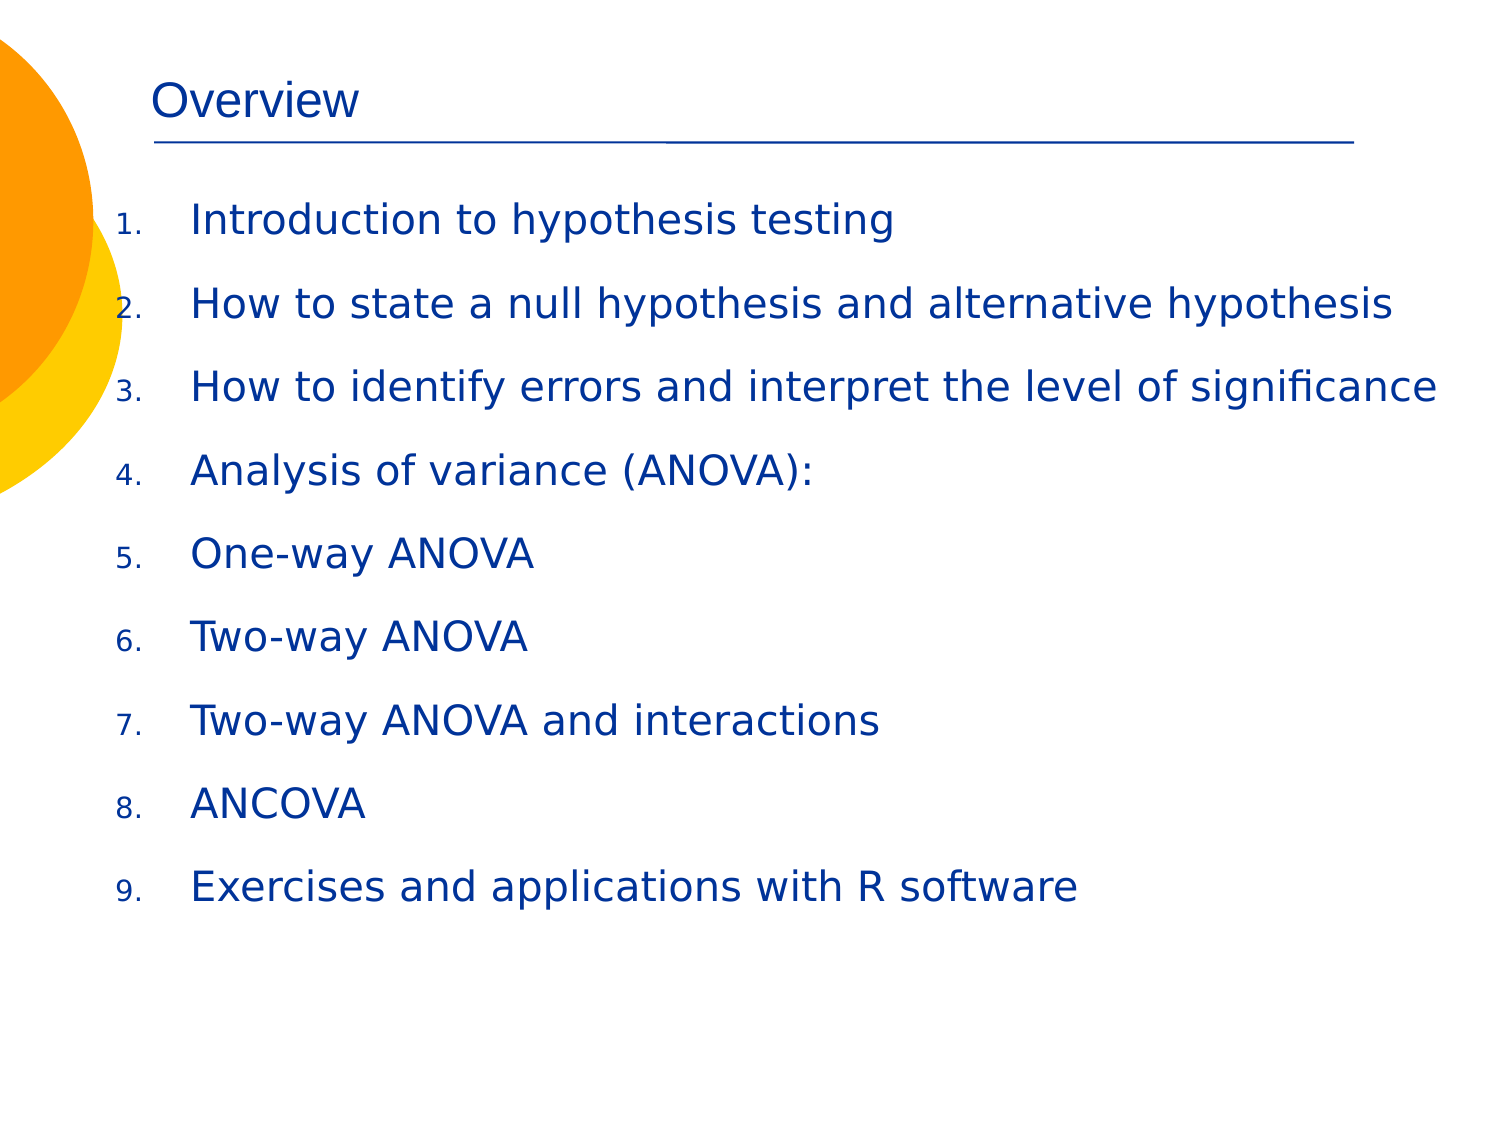

# Overview
Introduction to hypothesis testing
How to state a null hypothesis and alternative hypothesis
How to identify errors and interpret the level of significance
Analysis of variance (ANOVA):
One-way ANOVA
Two-way ANOVA
Two-way ANOVA and interactions
ANCOVA
Exercises and applications with R software